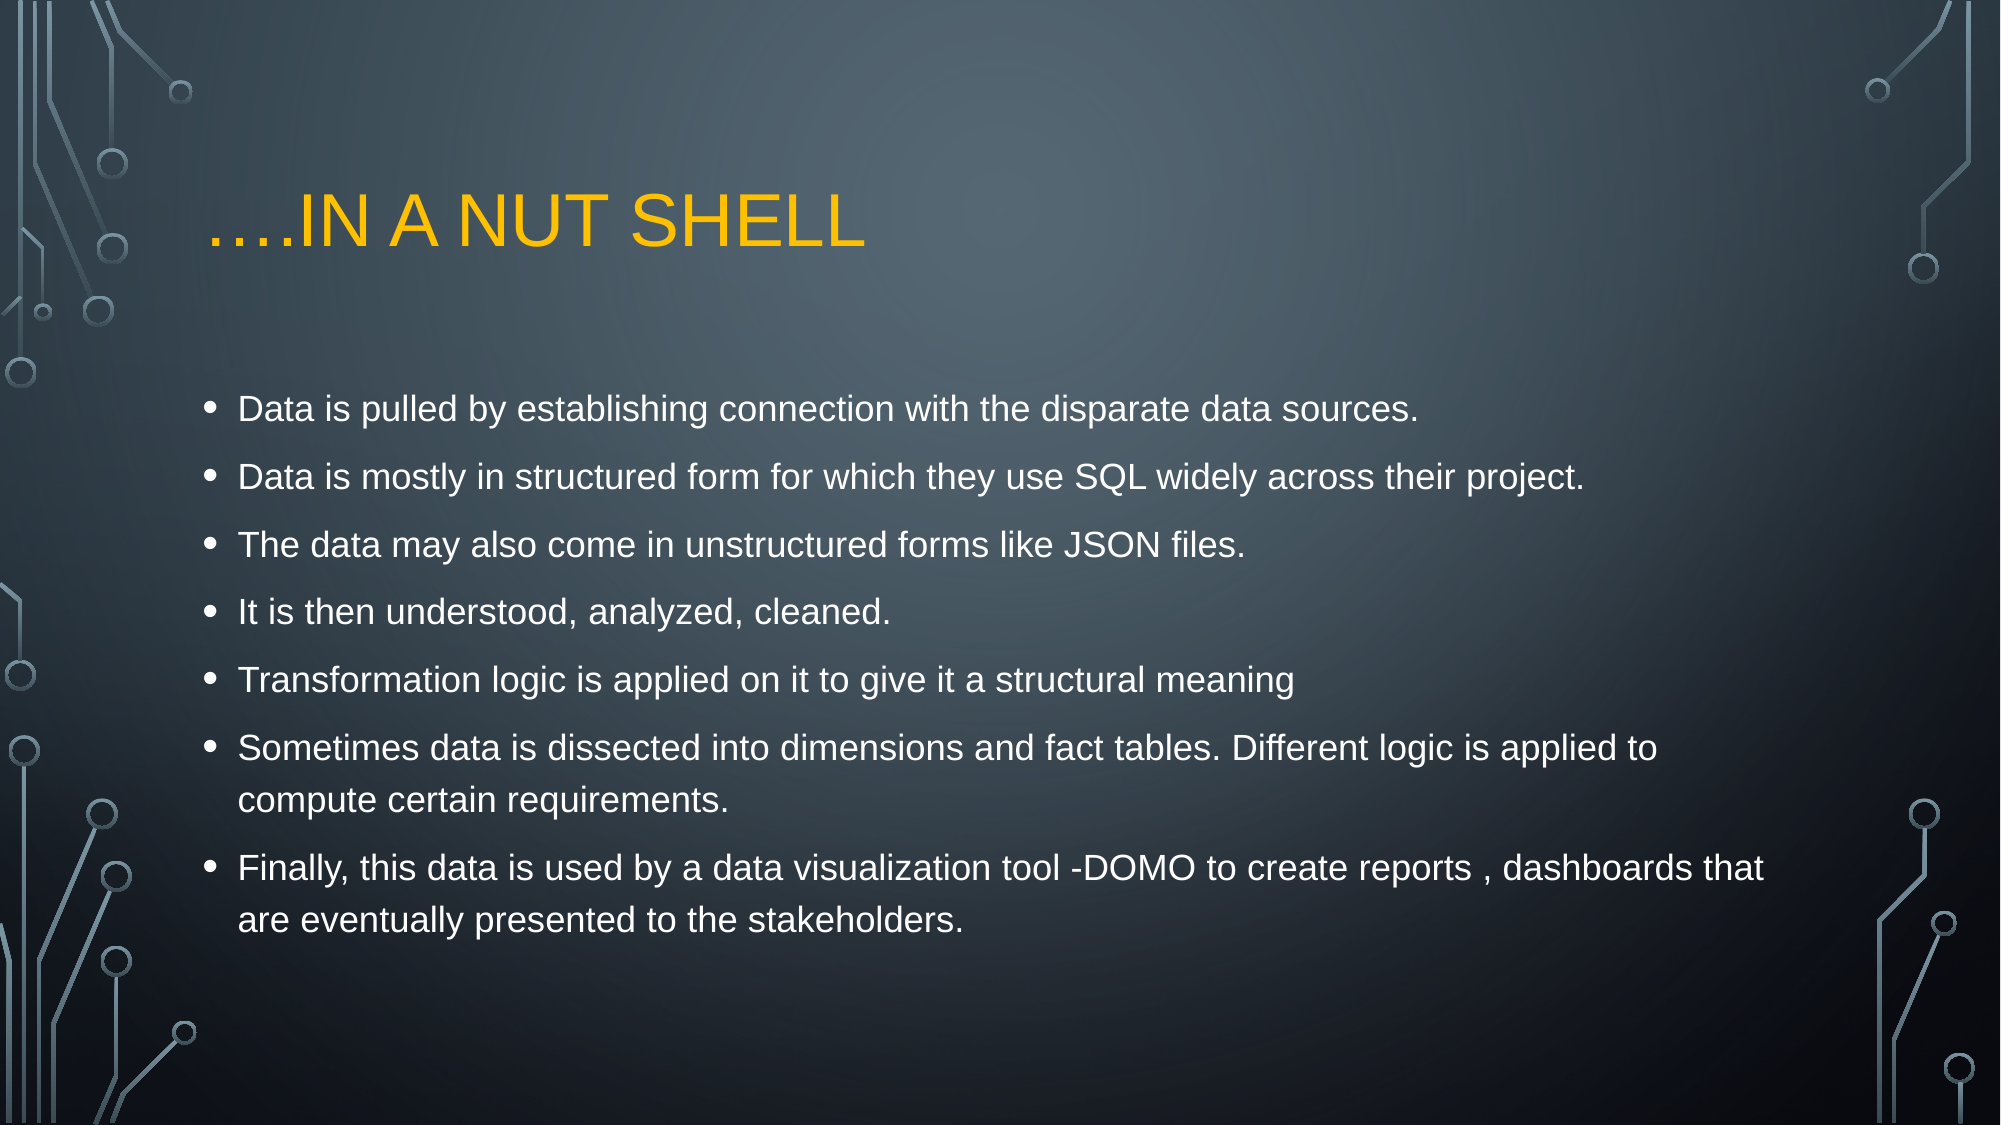

# ….IN A NUT SHELL
Data is pulled by establishing connection with the disparate data sources.
Data is mostly in structured form for which they use SQL widely across their project.
The data may also come in unstructured forms like JSON files.
It is then understood, analyzed, cleaned.
Transformation logic is applied on it to give it a structural meaning
Sometimes data is dissected into dimensions and fact tables. Different logic is applied to compute certain requirements.
Finally, this data is used by a data visualization tool -DOMO to create reports , dashboards that are eventually presented to the stakeholders.